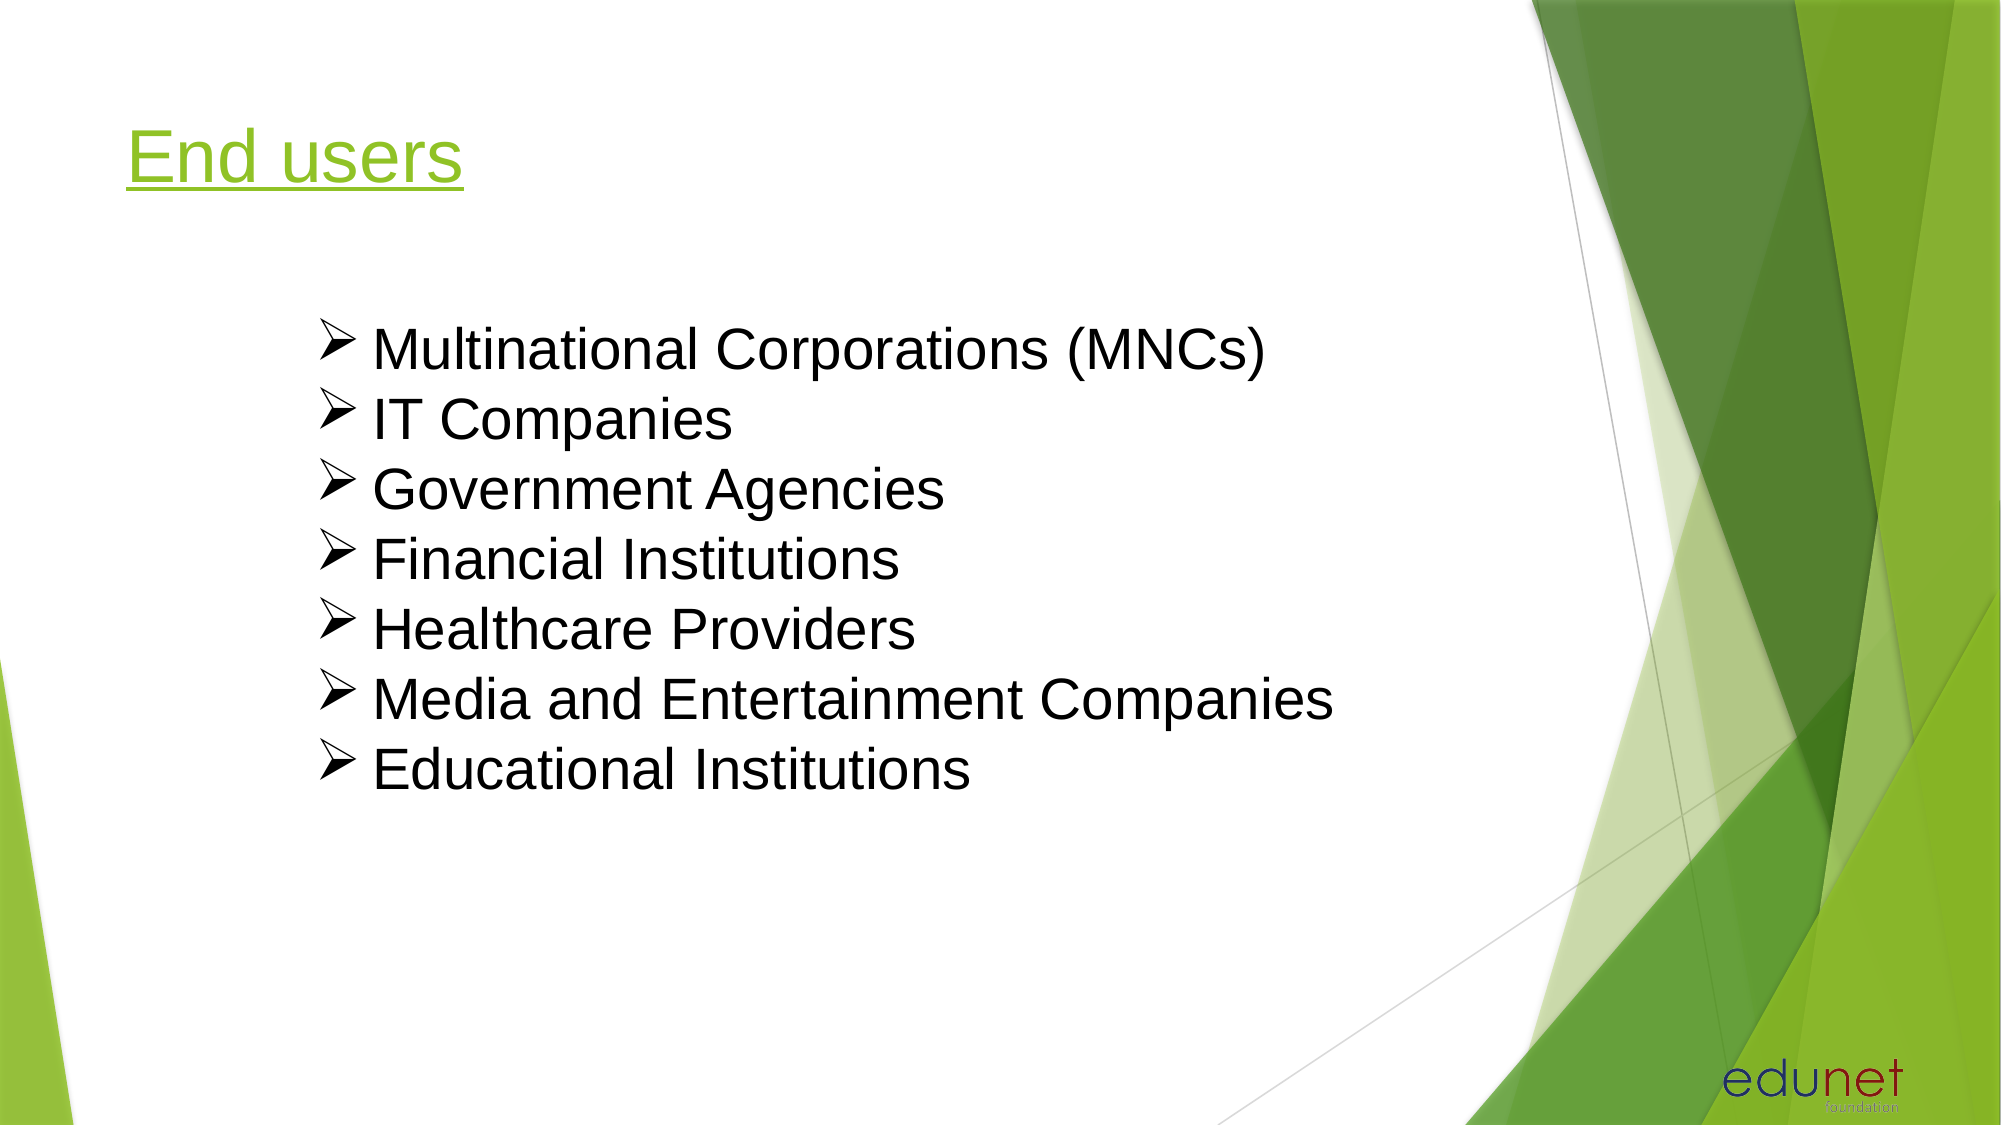

# End users
Multinational Corporations (MNCs)
IT Companies
Government Agencies
Financial Institutions
Healthcare Providers
Media and Entertainment Companies
Educational Institutions